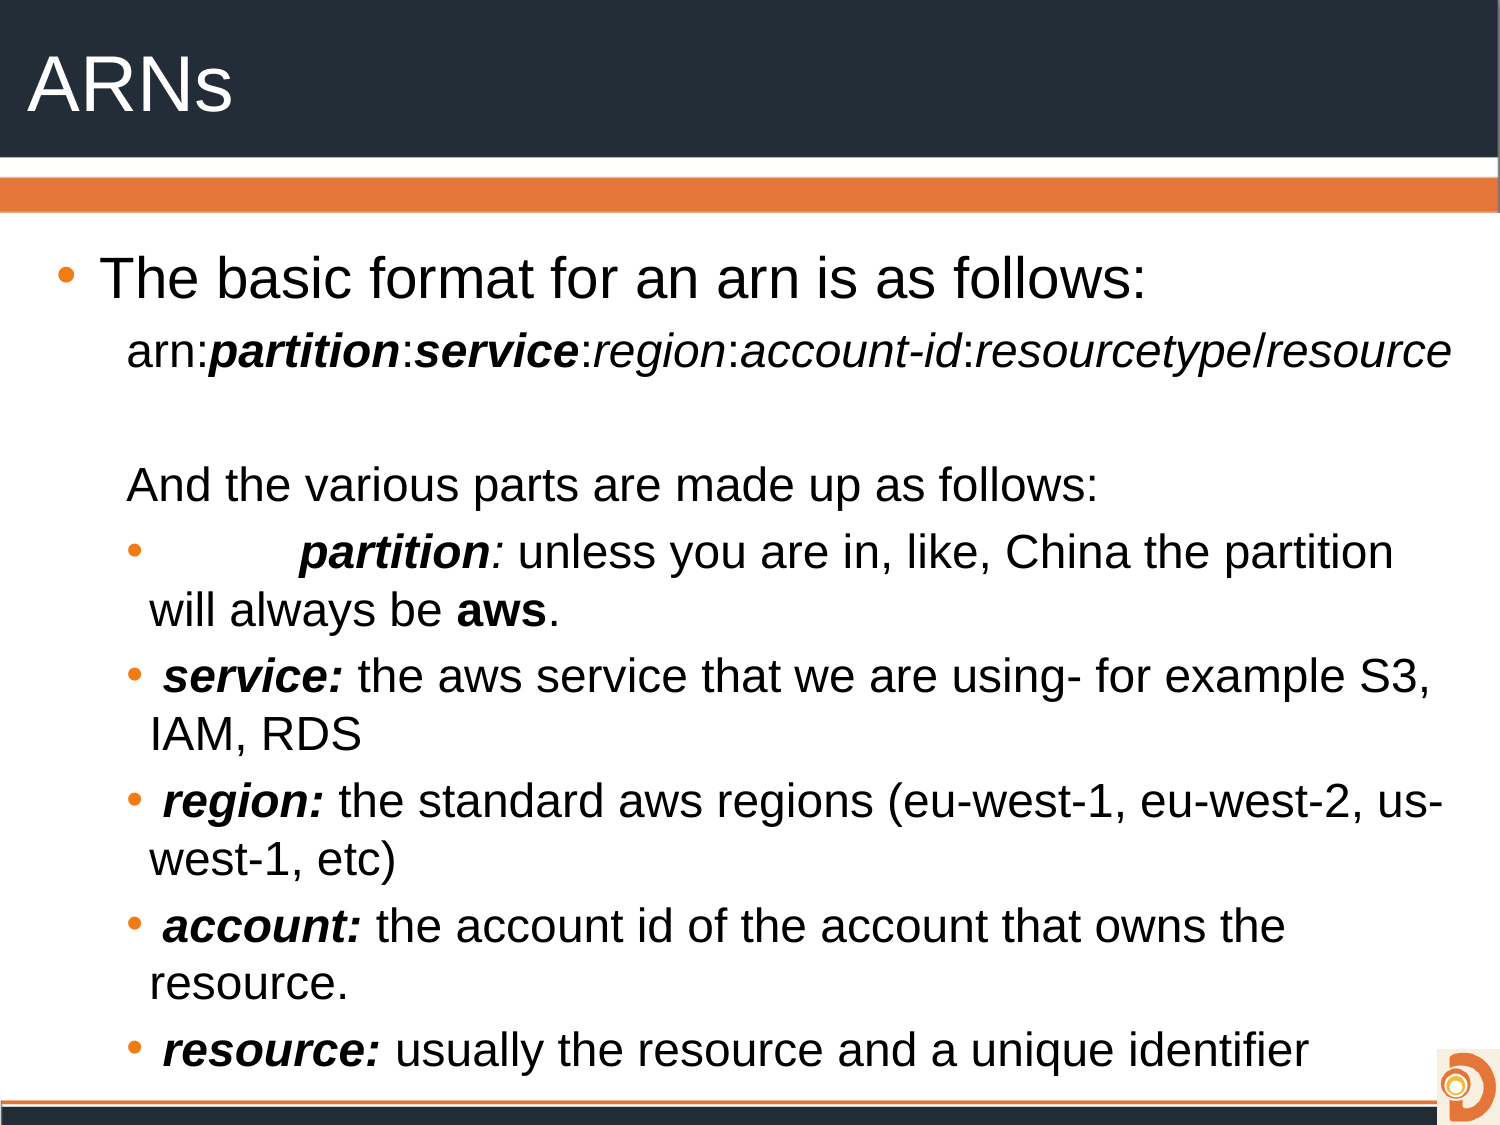

# ARNs
 The basic format for an arn is as follows:
arn:partition:service:region:account-id:resourcetype/resource

And the various parts are made up as follows:
	partition: unless you are in, like, China the partition will always be aws.
 service: the aws service that we are using- for example S3, IAM, RDS
 region: the standard aws regions (eu-west-1, eu-west-2, us-west-1, etc)
 account: the account id of the account that owns the resource.
 resource: usually the resource and a unique identifier